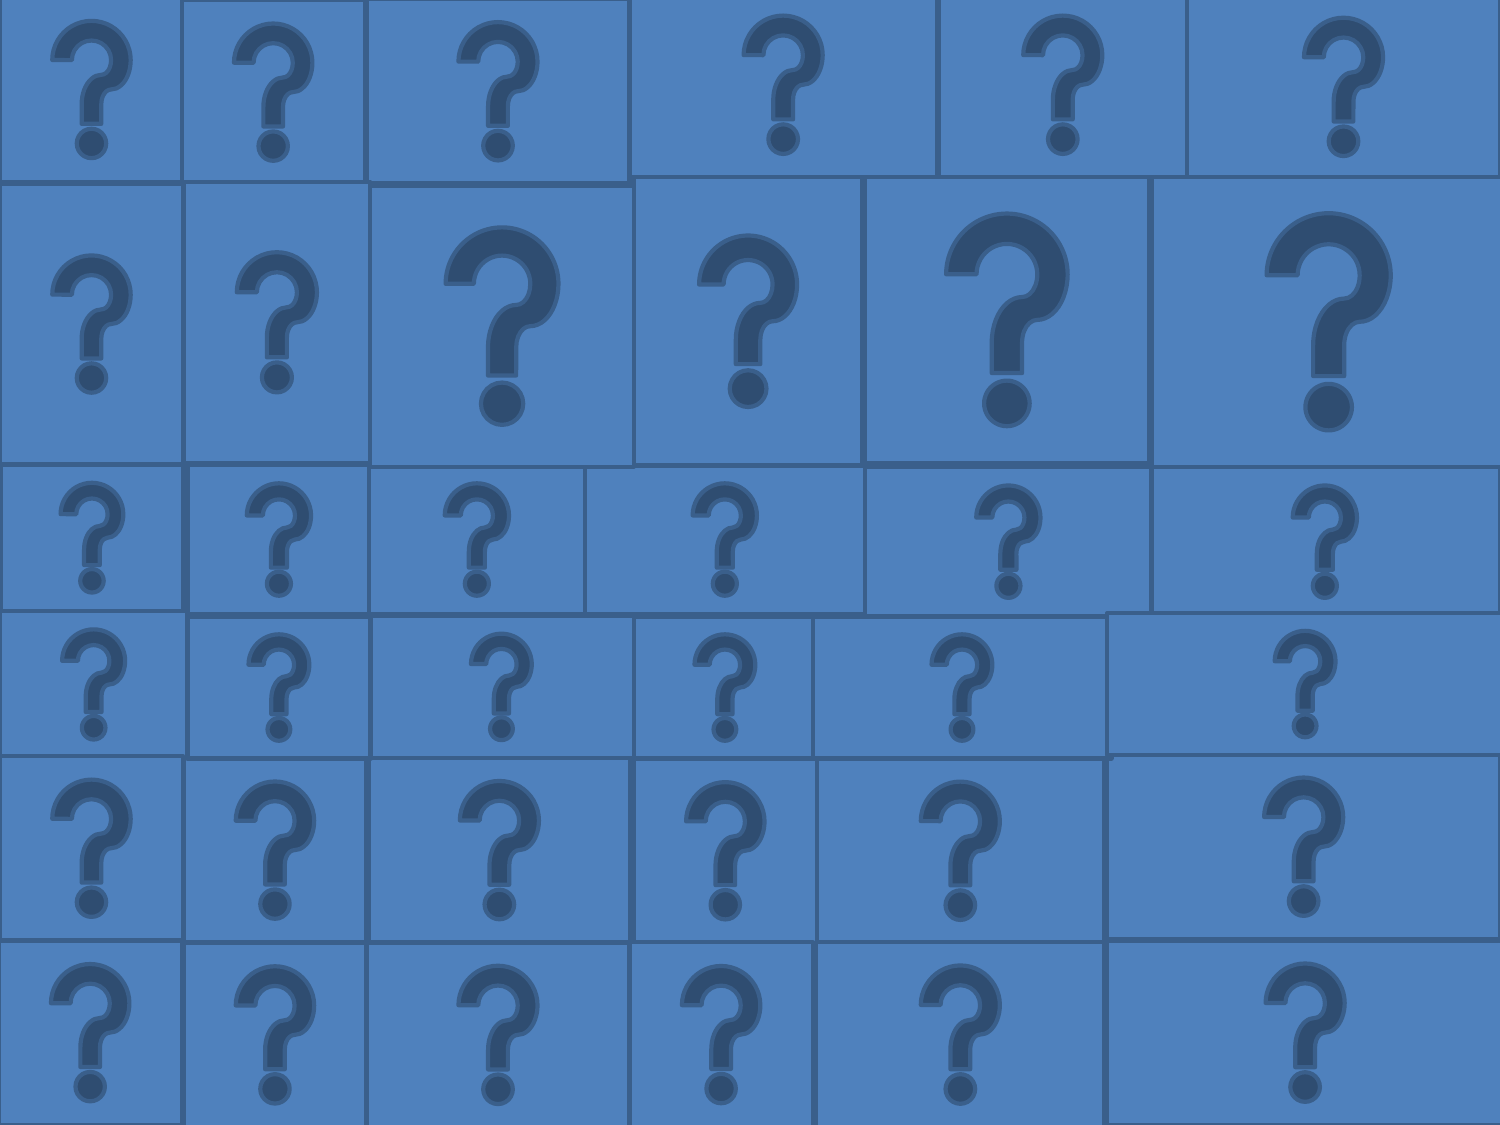

5
1
0
6
2
3

9
8
8
4
10
7

3
6
2
4
2
2

3
1
7
2
6
1

2
0
7
4
4
4

4
2
0
3
6
9